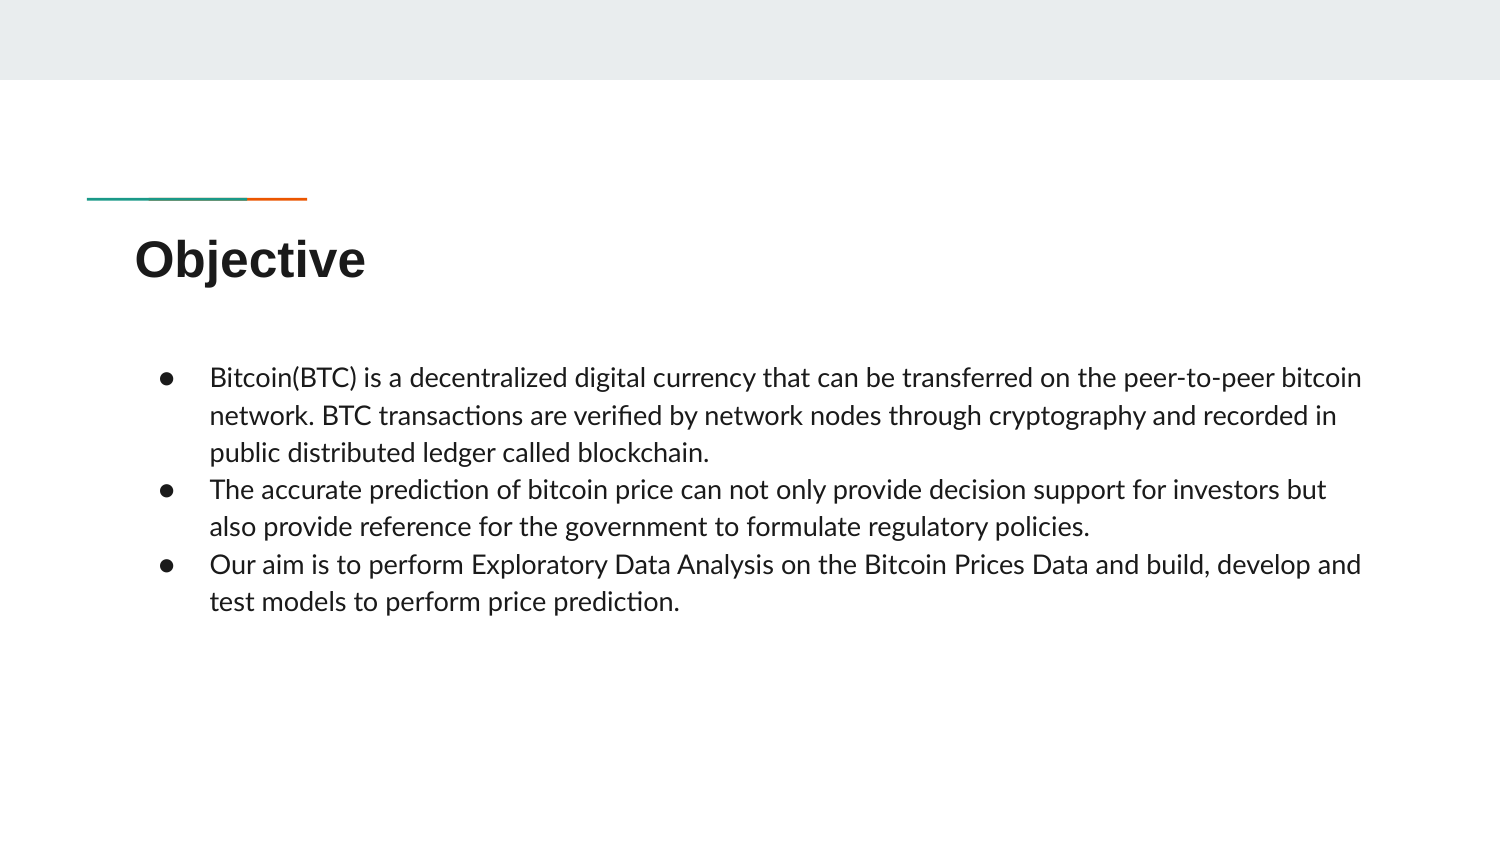

# Objective
Bitcoin(BTC) is a decentralized digital currency that can be transferred on the peer-to-peer bitcoin network. BTC transactions are verified by network nodes through cryptography and recorded in public distributed ledger called blockchain.
The accurate prediction of bitcoin price can not only provide decision support for investors but also provide reference for the government to formulate regulatory policies.
Our aim is to perform Exploratory Data Analysis on the Bitcoin Prices Data and build, develop and test models to perform price prediction.